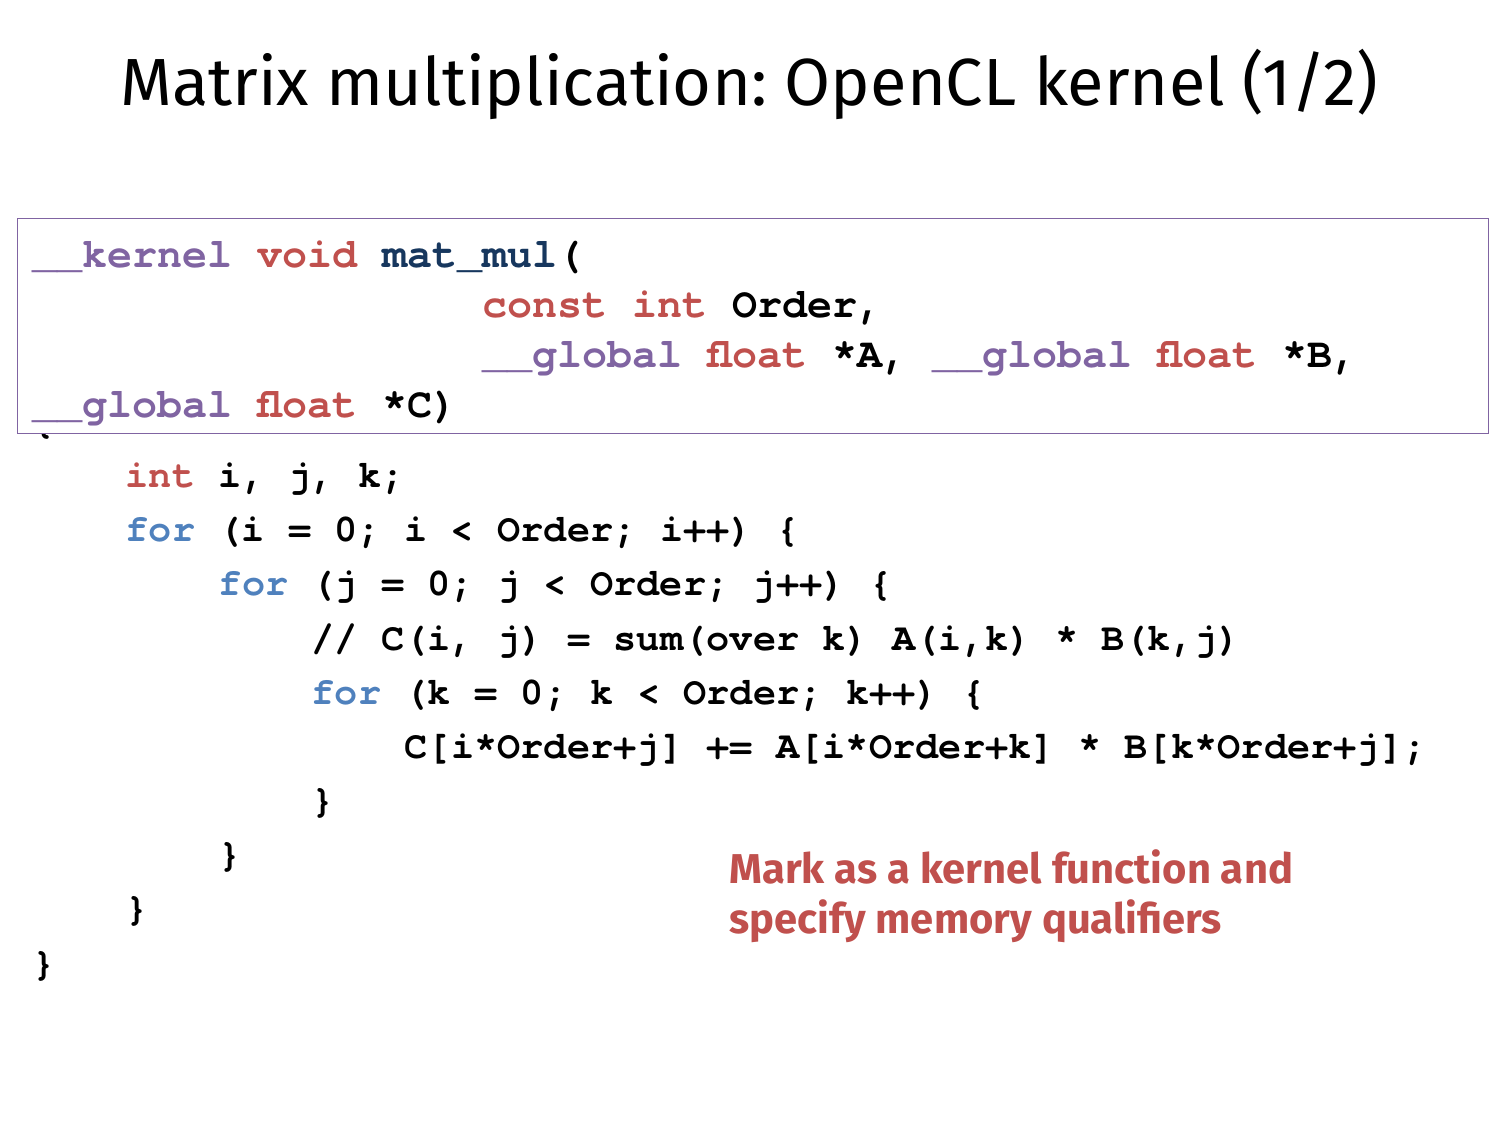

# Matrix multiplication: OpenCL kernel (1/2)
__kernel void mat_mul(
                  const int Order,
                  __global float *A, __global float *B, __global float *C)
void mat_mul(int Mdim, int Ndim, int Pdim,
                         float *A, float *B, float *C)
{
    int i, j, k;
    for (i = 0; i < Order; i++) {
        for (j = 0; j < Order; j++) {
            // C(i, j) = sum(over k) A(i,k) * B(k,j)
            for (k = 0; k < Order; k++) {
                C[i*Order+j] += A[i*Order+k] * B[k*Order+j];
            }
        }
    }
}
Mark as a kernel function and specify memory qualifiers